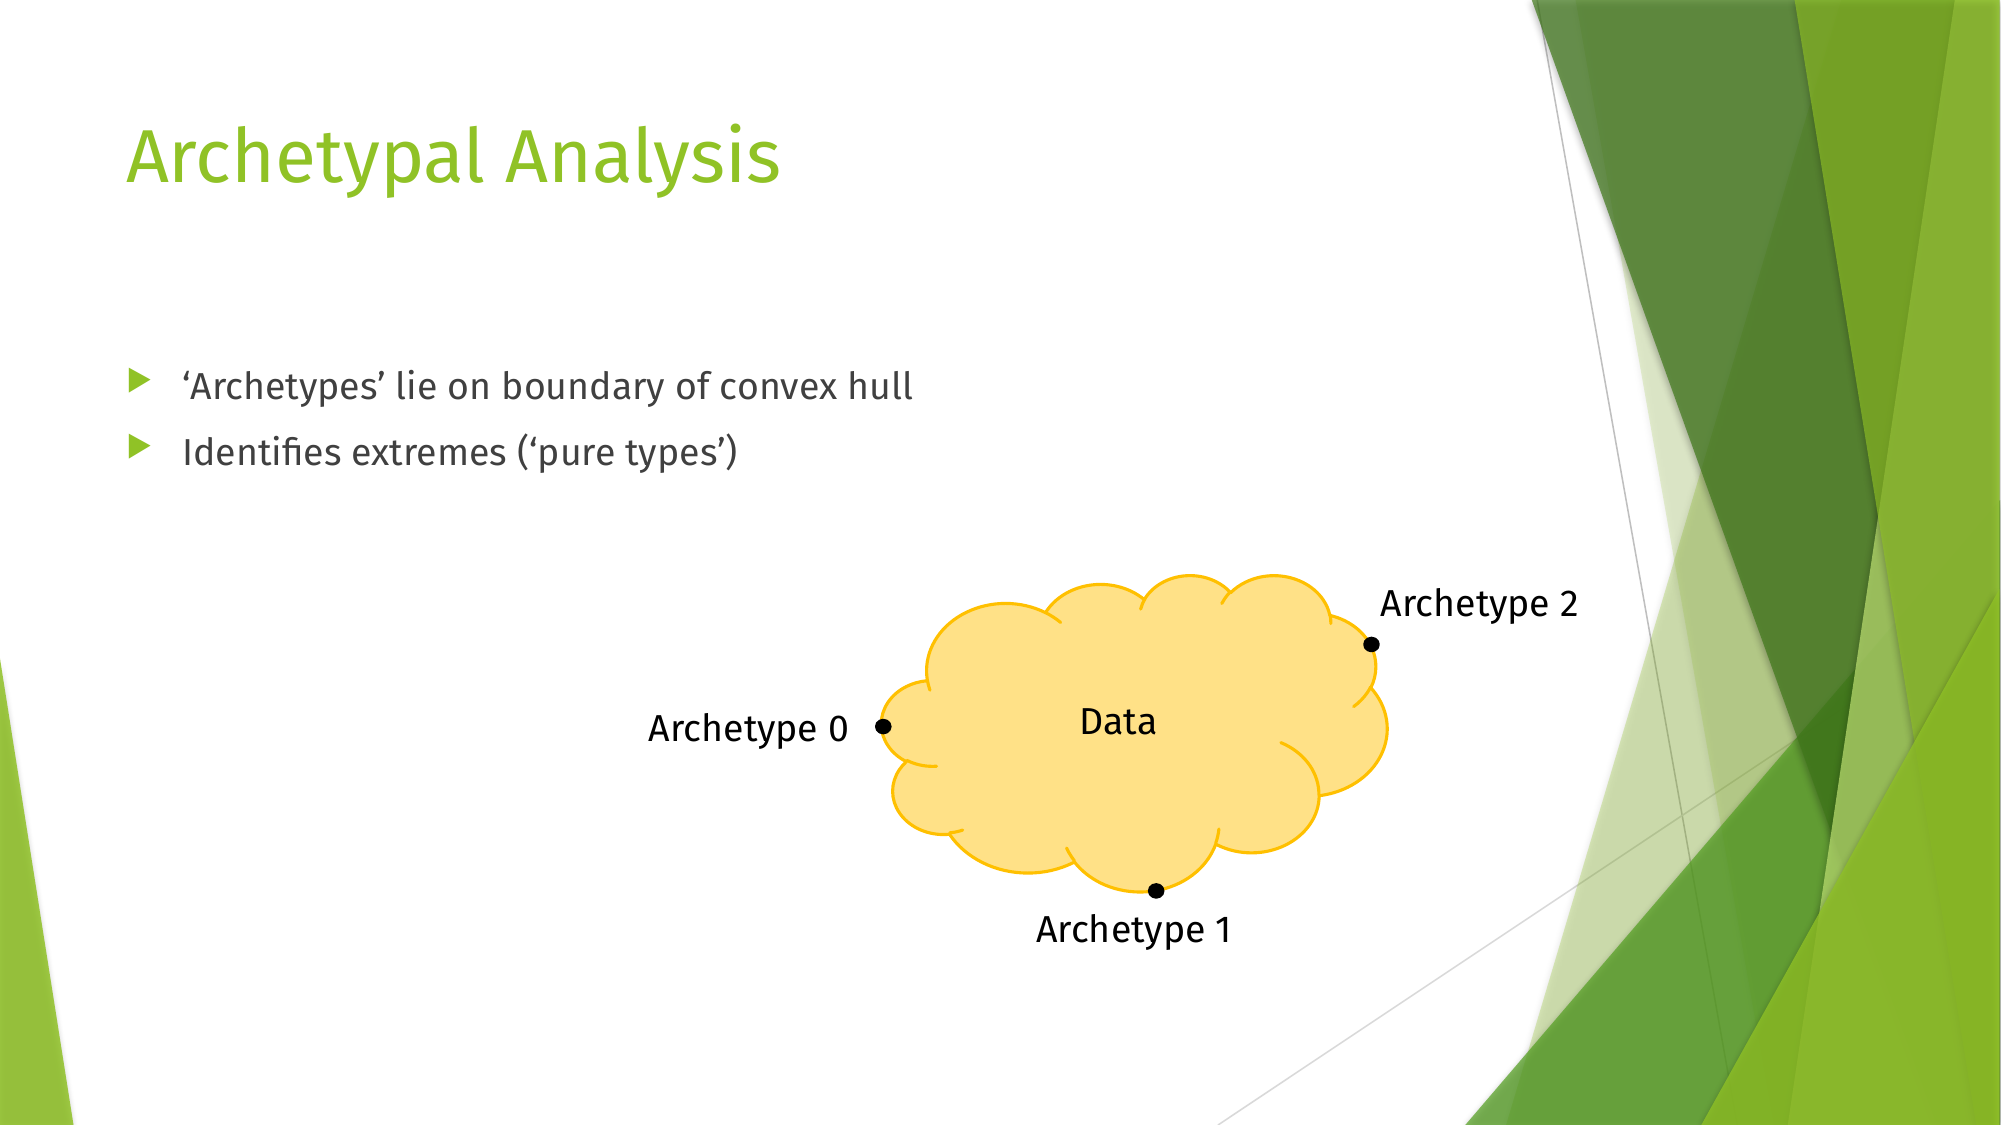

# Archetypal Analysis
‘Archetypes’ lie on boundary of convex hull
Identifies extremes (‘pure types’)

Archetype 2

Data
Archetype 0

Archetype 1